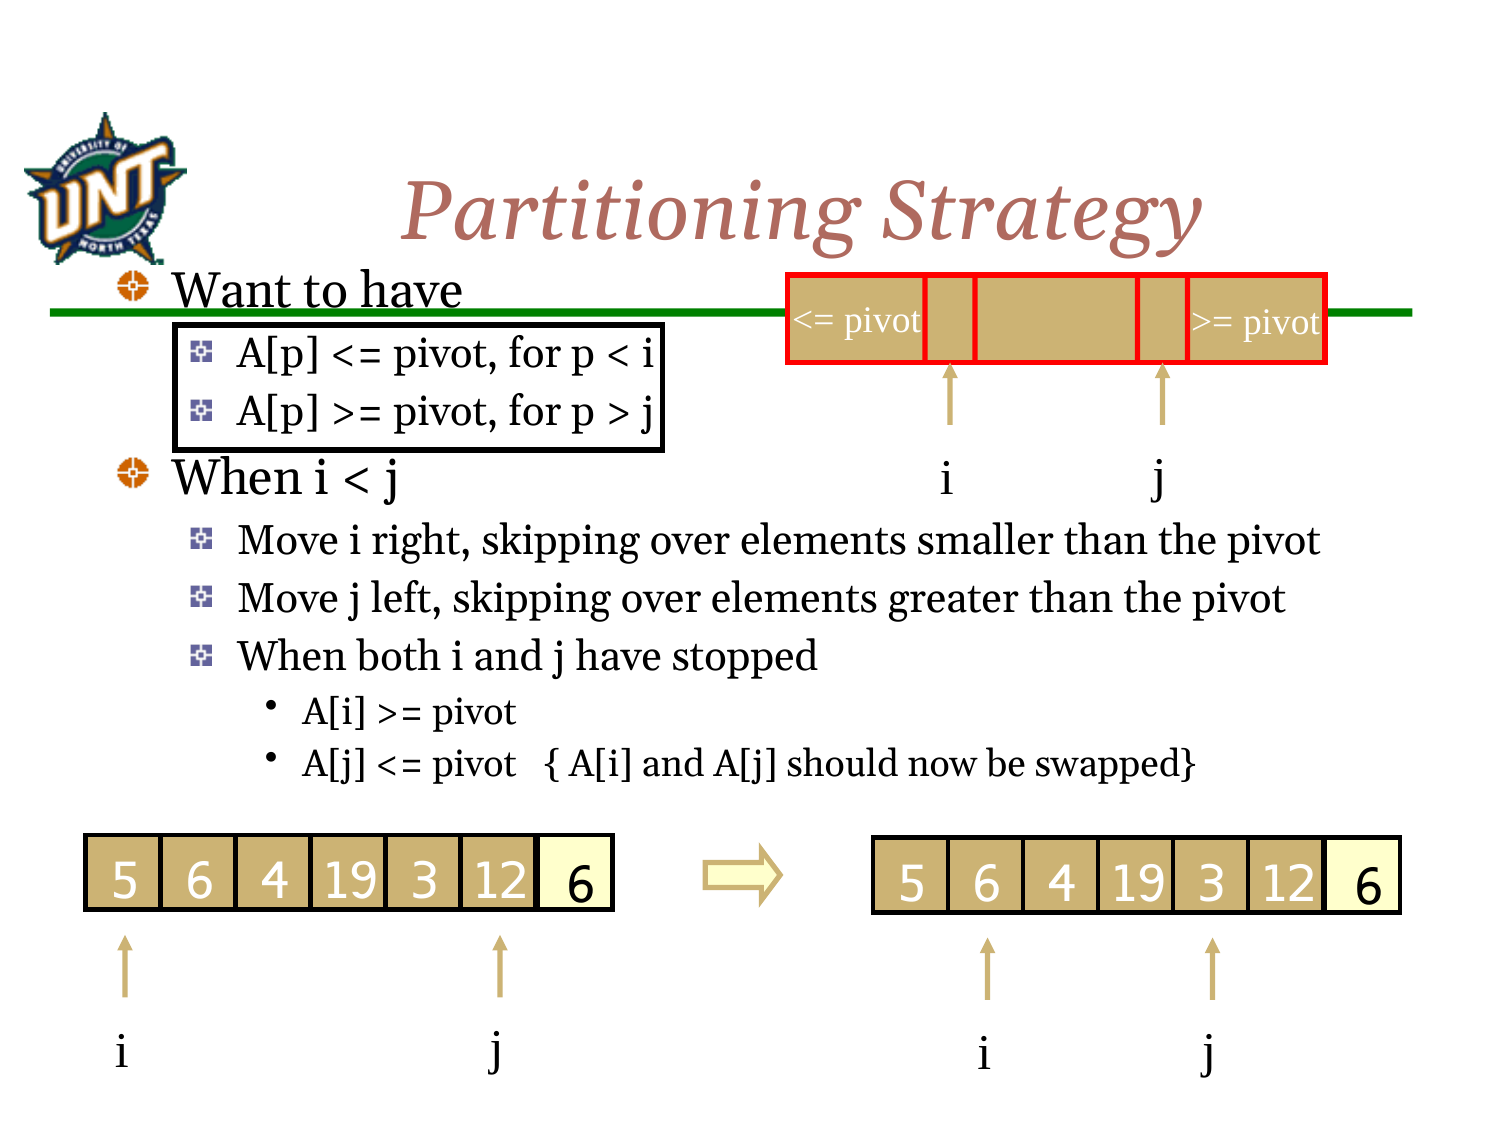

# Partitioning Strategy
Want to have
A[p] <= pivot, for p < i
A[p] >= pivot, for p > j
When i < j
Move i right, skipping over elements smaller than the pivot
Move j left, skipping over elements greater than the pivot
When both i and j have stopped
A[i] >= pivot
A[j] <= pivot   { A[i] and A[j] should now be swapped}

<= pivot
>= pivot

i

j

19

6

19

6
5
6
4
3
12
5
6
4
3
12

i

j

i

j